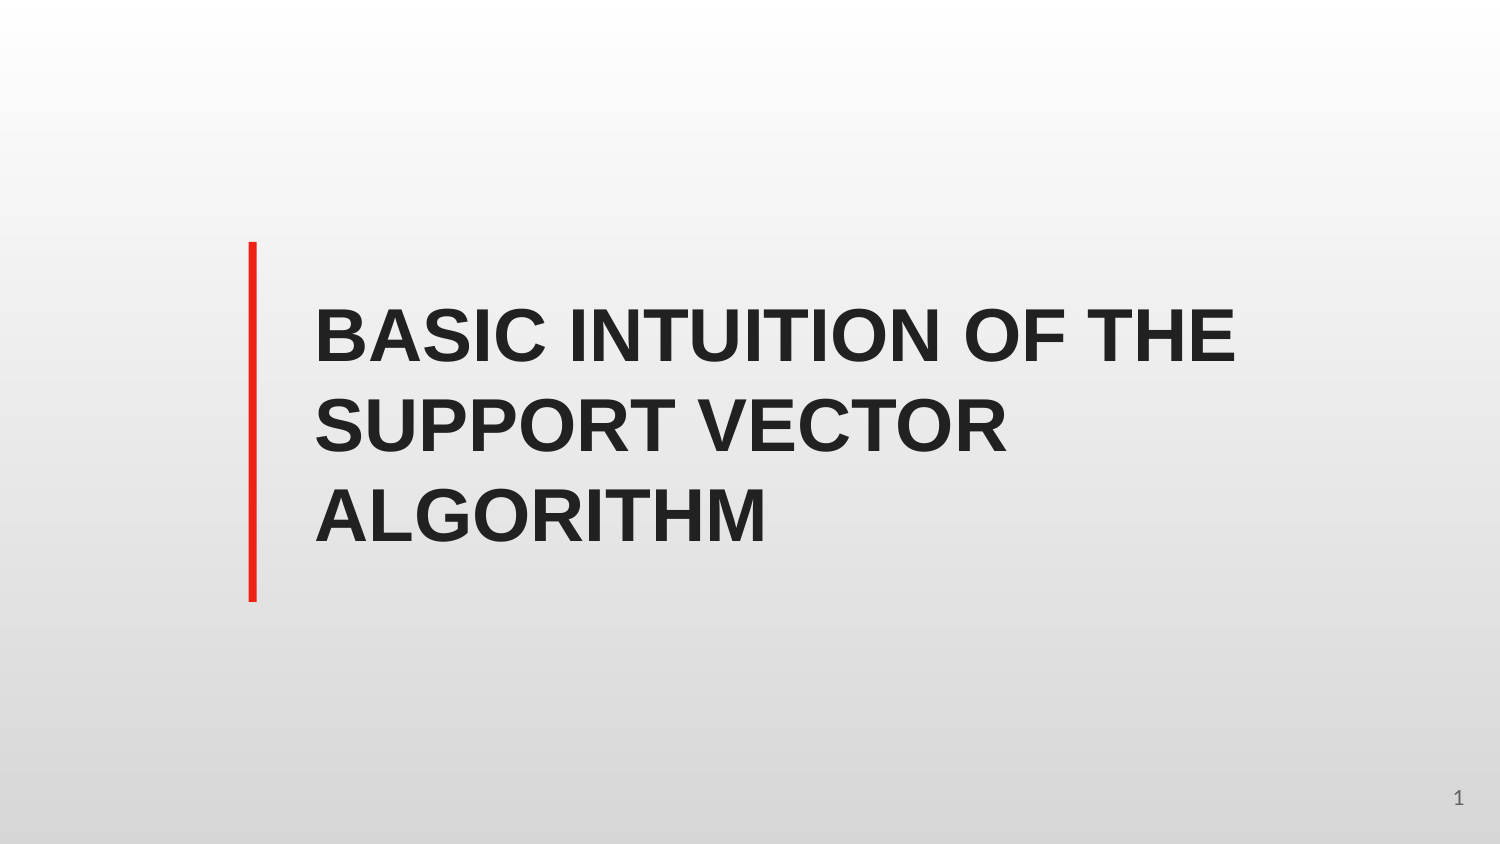

# BASIC INTUITION OF THE SUPPORT VECTOR ALGORITHM
1